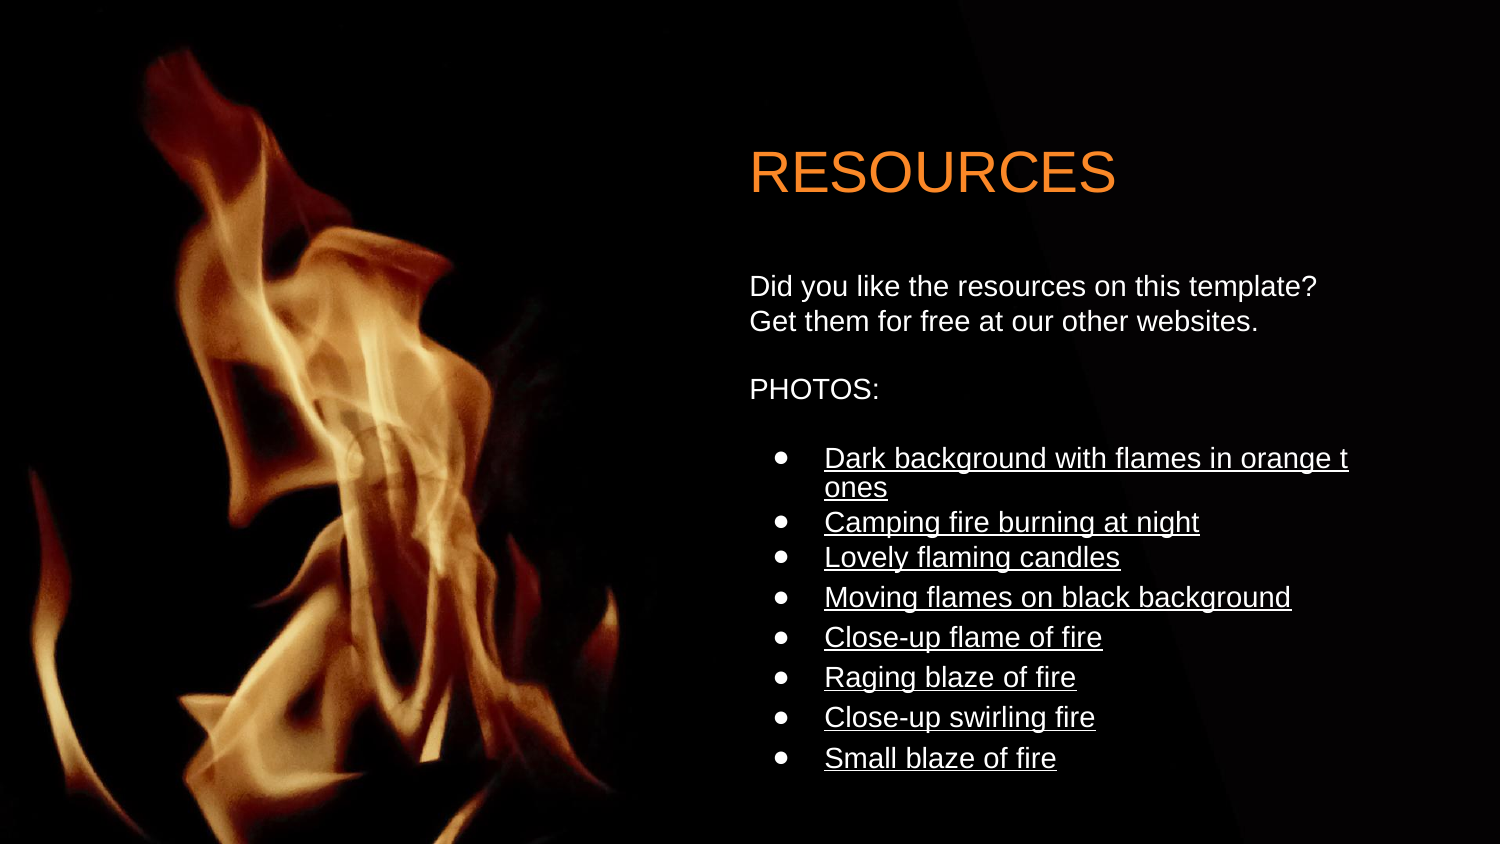

# RESOURCES
Did you like the resources on this template? Get them for free at our other websites.
PHOTOS:
Dark background with flames in orange tones
Camping fire burning at night
Lovely flaming candles
Moving flames on black background
Close-up flame of fire
Raging blaze of fire
Close-up swirling fire
Small blaze of fire